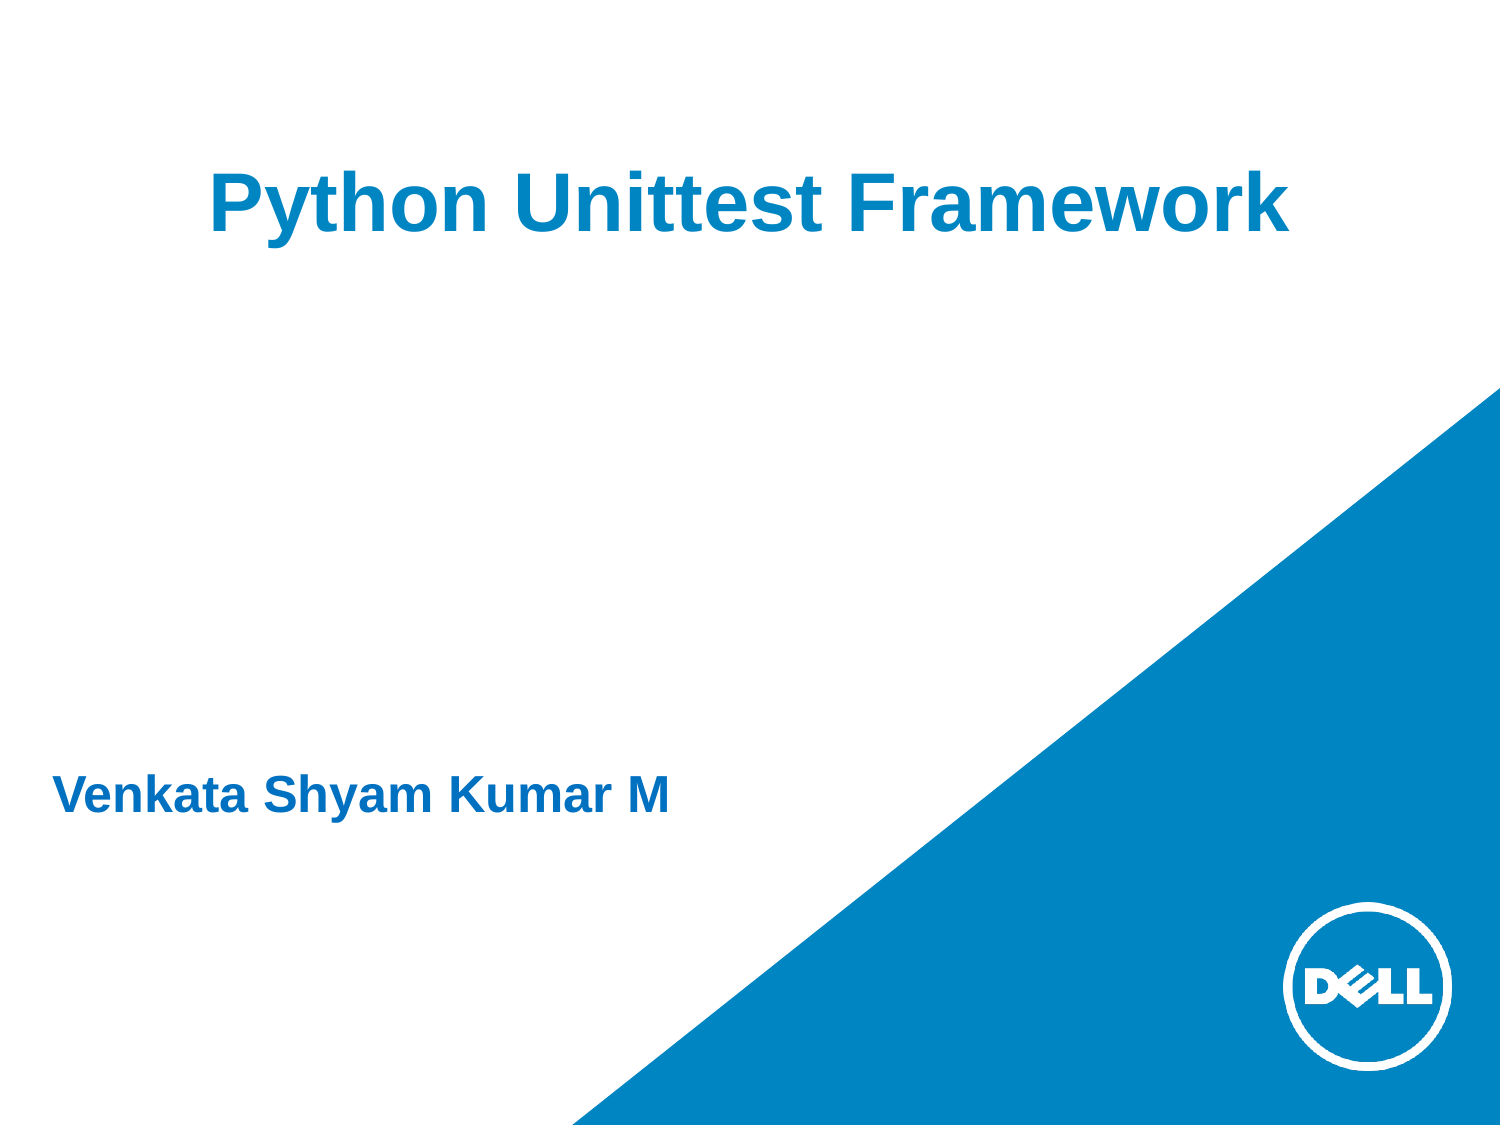

# Python Unittest Framework
Venkata Shyam Kumar M